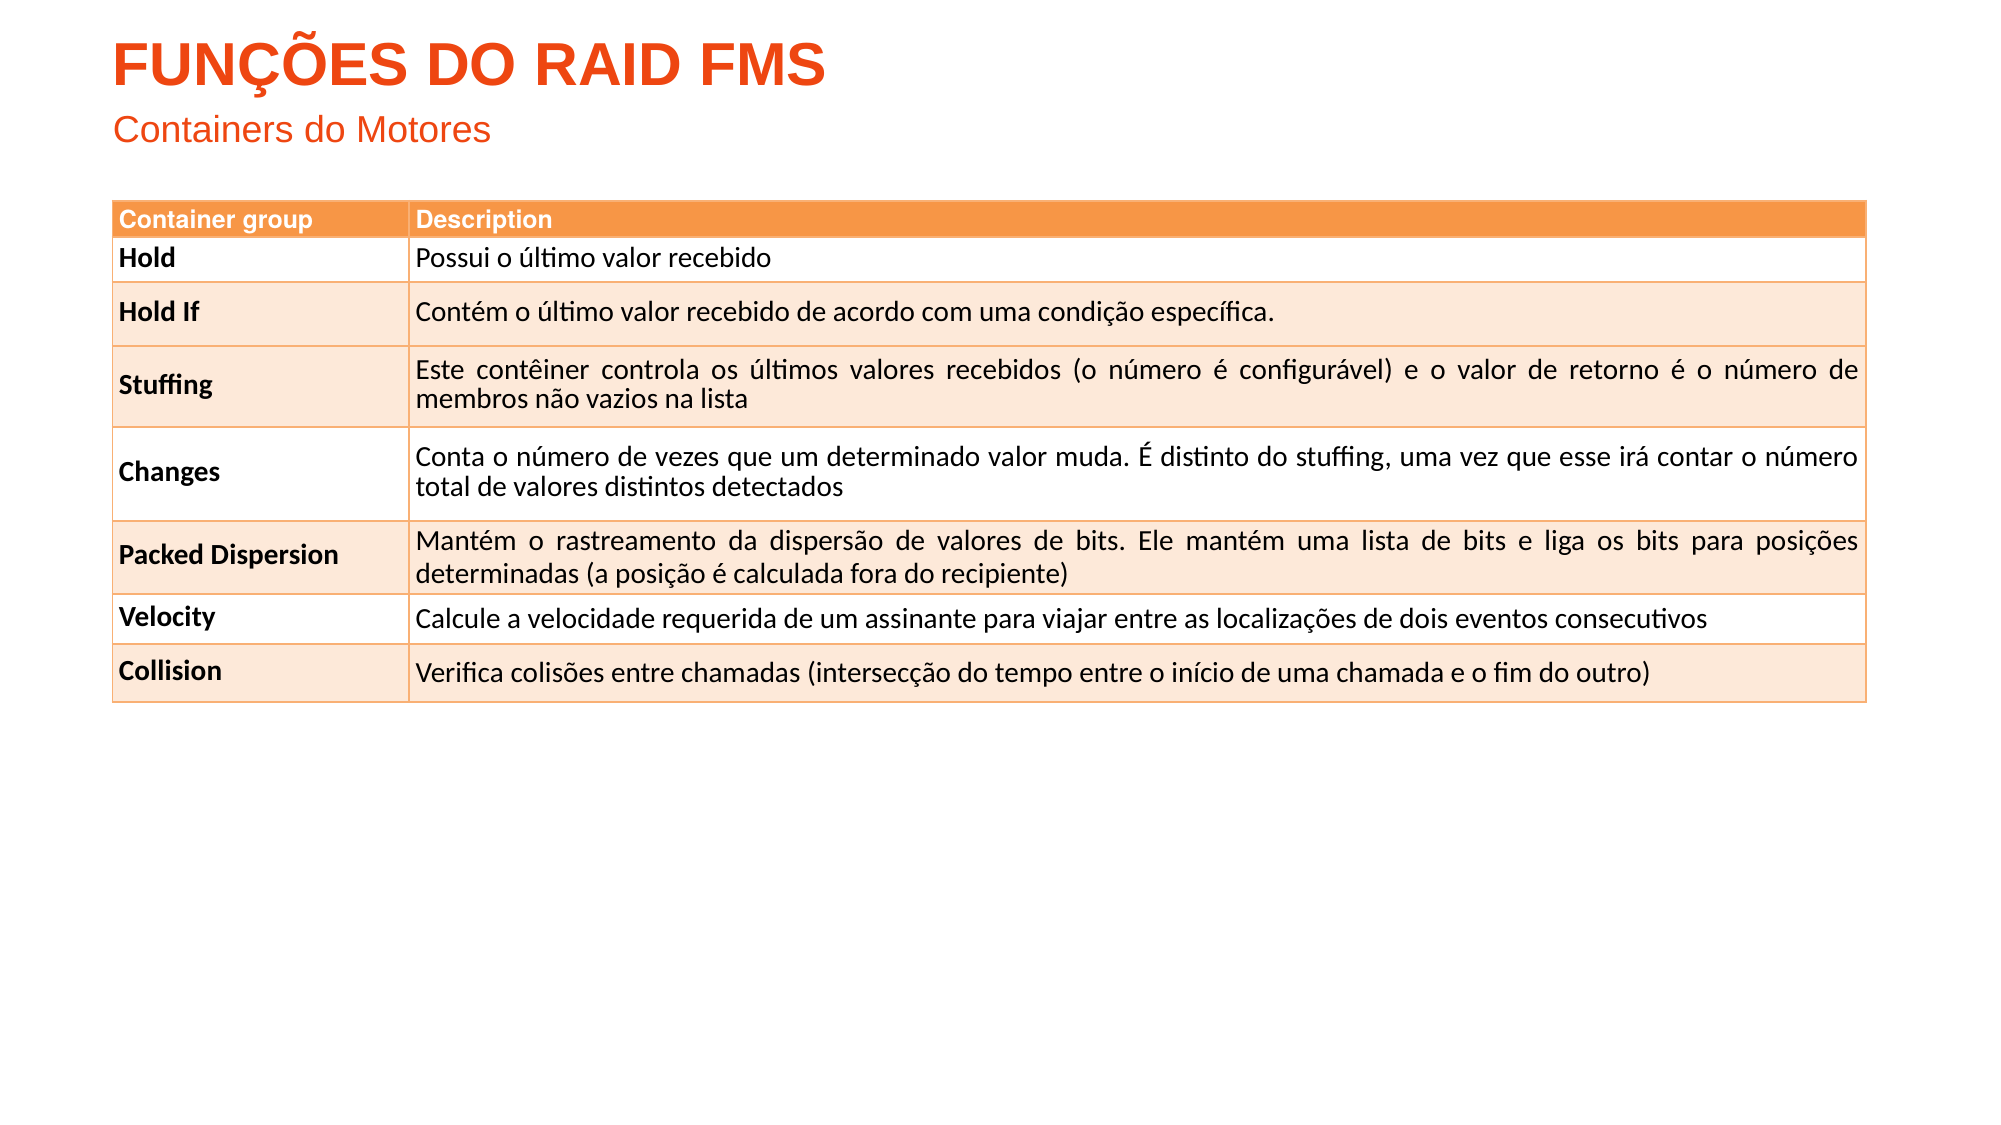

# Funções do raId fms
Containers do Motores
| Container group | Description |
| --- | --- |
| Hold | Possui o último valor recebido |
| Hold If | Contém o último valor recebido de acordo com uma condição específica. |
| Stuffing | Este contêiner controla os últimos valores recebidos (o número é configurável) e o valor de retorno é o número de membros não vazios na lista |
| Changes | Conta o número de vezes que um determinado valor muda. É distinto do stuffing, uma vez que esse irá contar o número total de valores distintos detectados |
| Packed Dispersion | Mantém o rastreamento da dispersão de valores de bits. Ele mantém uma lista de bits e liga os bits para posições determinadas (a posição é calculada fora do recipiente) |
| Velocity | Calcule a velocidade requerida de um assinante para viajar entre as localizações de dois eventos consecutivos |
| Collision | Verifica colisões entre chamadas (intersecção do tempo entre o início de uma chamada e o fim do outro) |